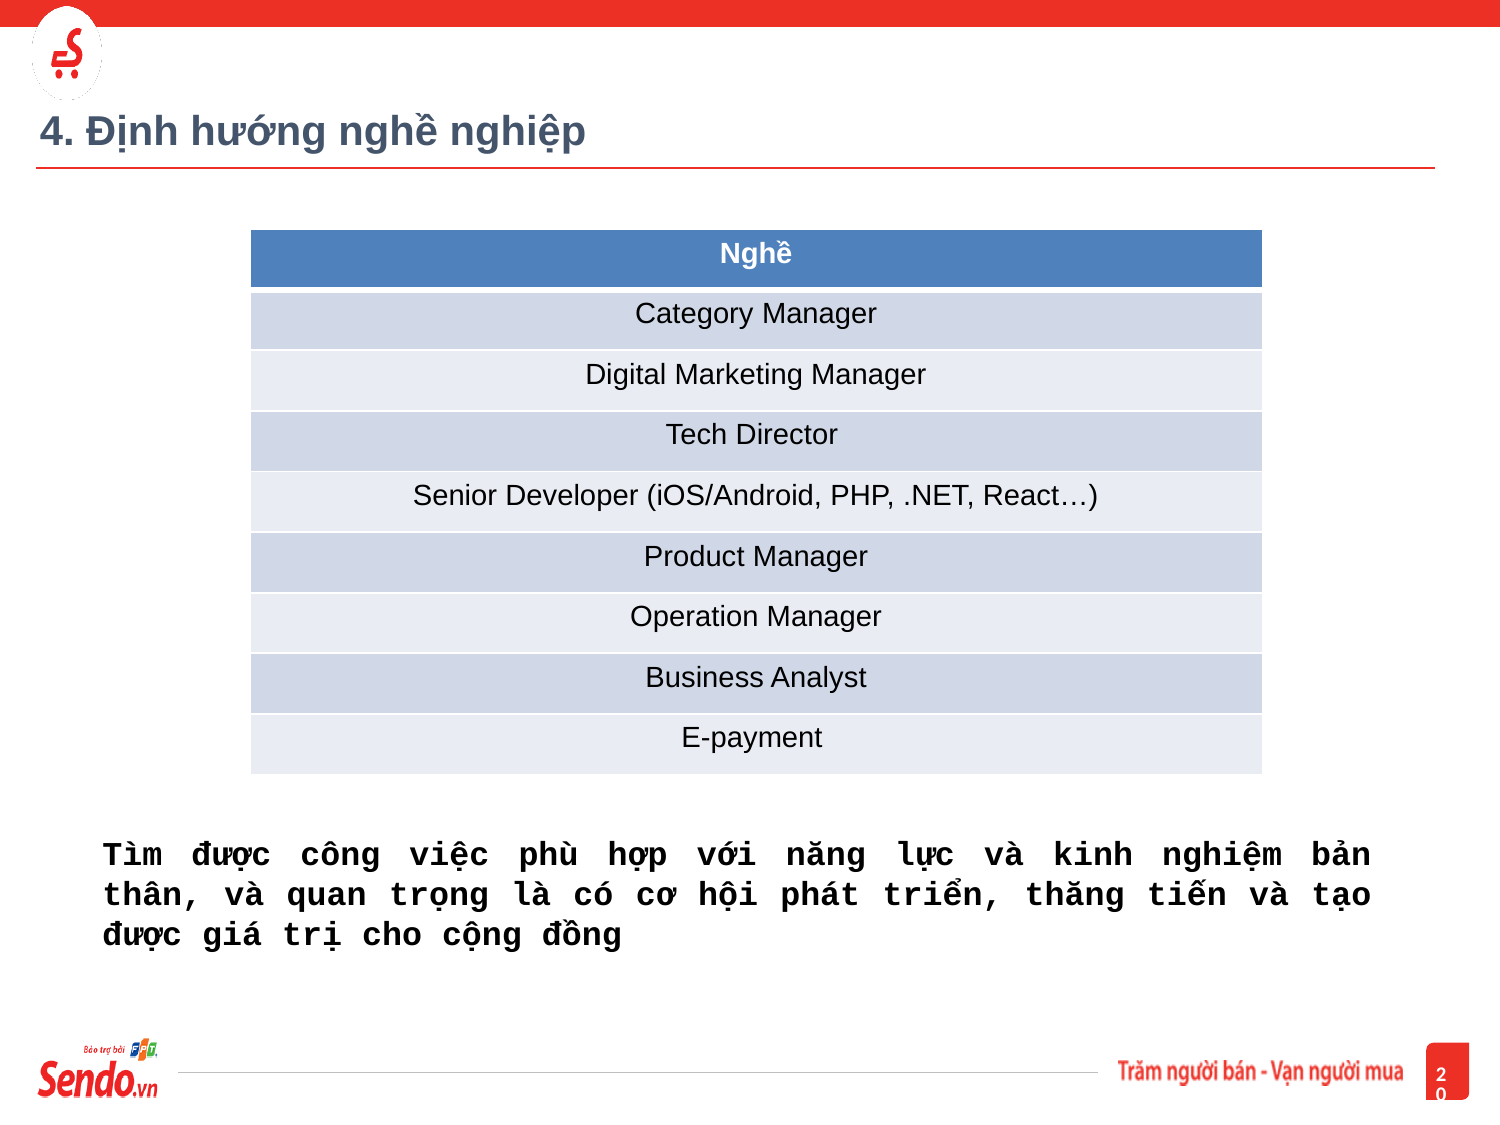

# 4. Định hướng nghề nghiệp

| Nghề |
| --- |
| Category Manager |
| Digital Marketing Manager |
| Tech Director |
| Senior Developer (iOS/Android, PHP, .NET, React…) |
| Product Manager |
| Operation Manager |
| Business Analyst |
| E-payment |
Tìm được công việc phù hợp với năng lực và kinh nghiệm bản thân, và quan trọng là có cơ hội phát triển, thăng tiến và tạo được giá trị cho cộng đồng